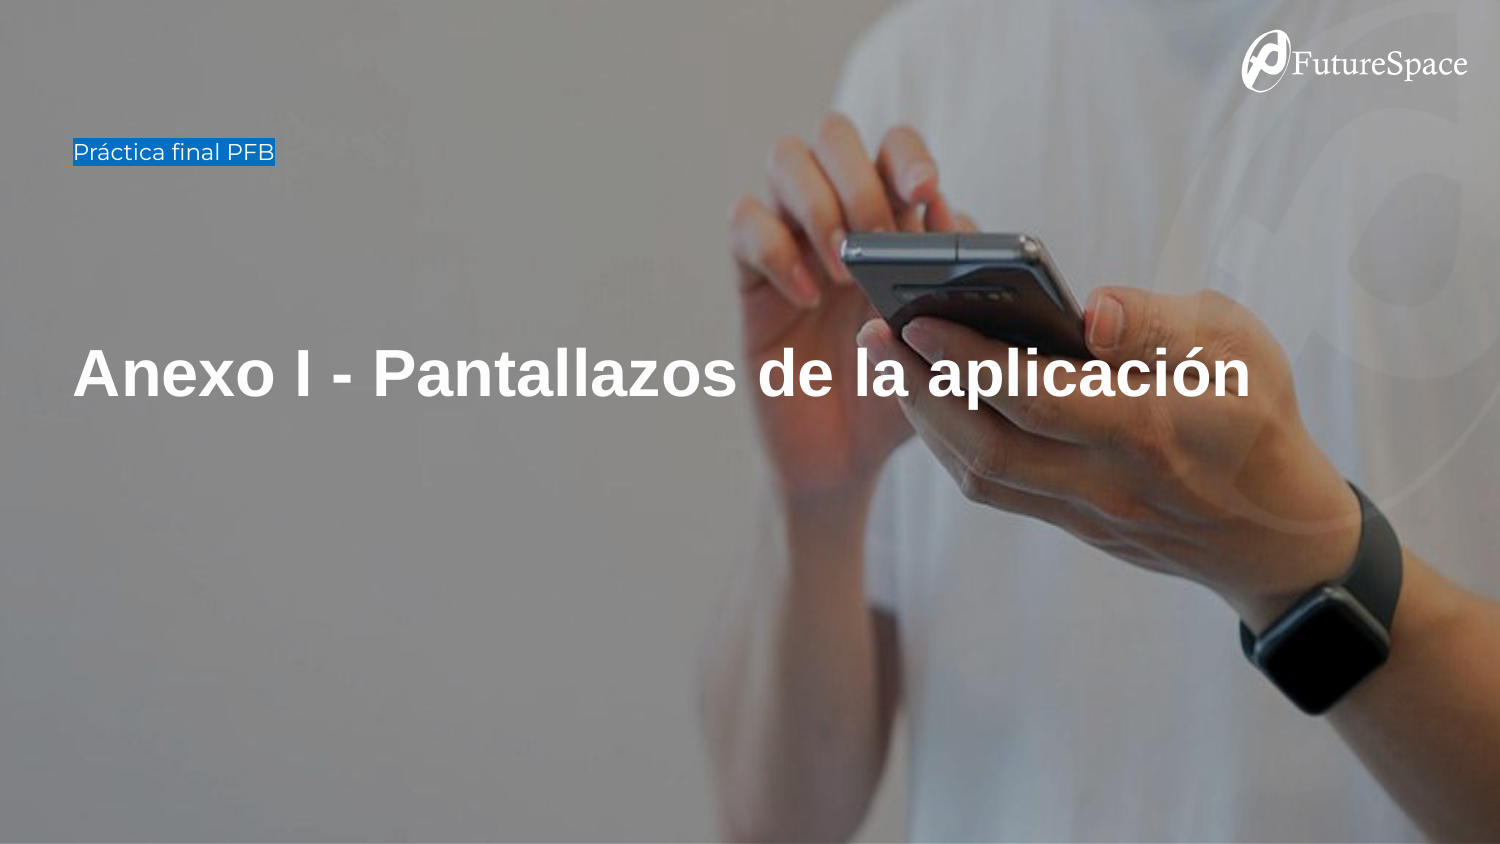

Práctica final PFB
Anexo I - Pantallazos de la aplicación